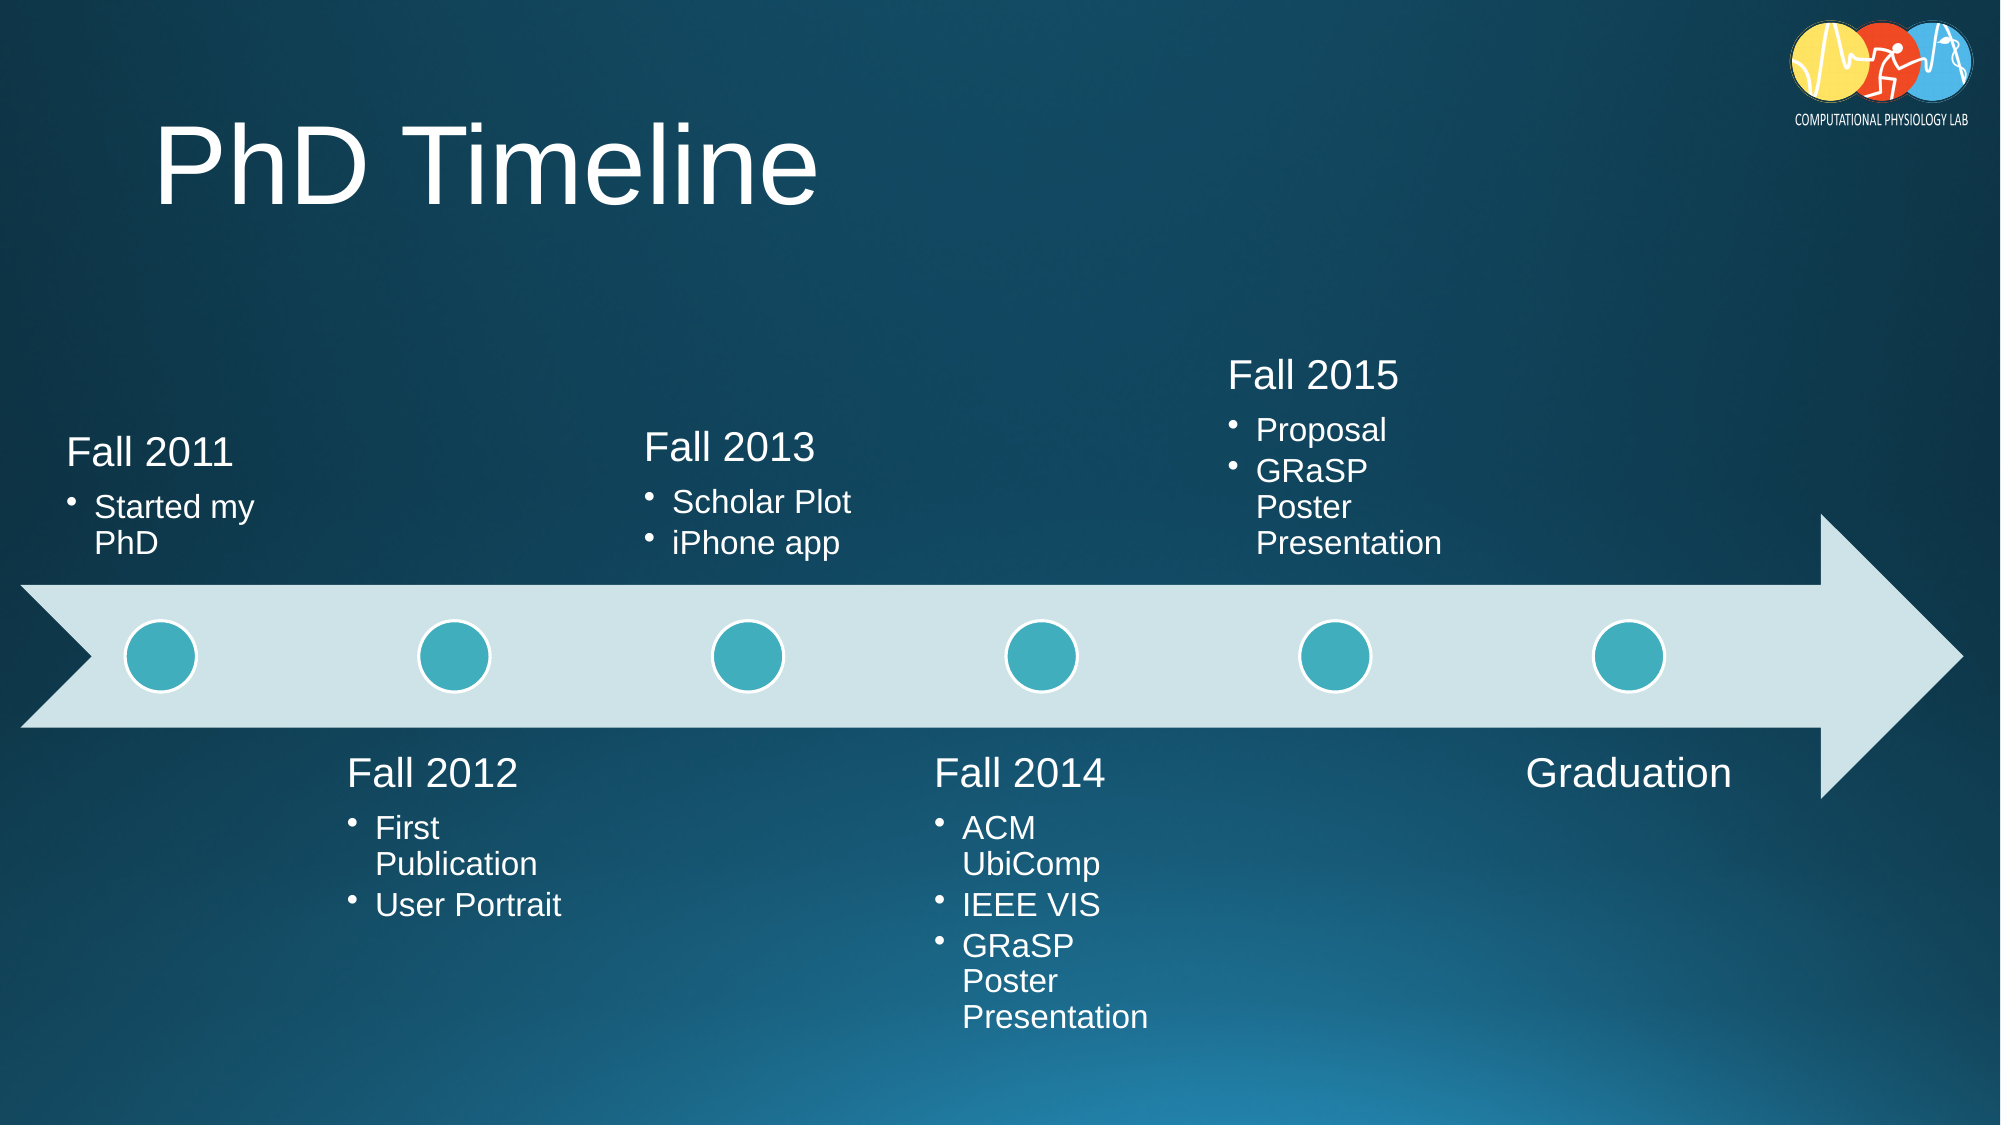

# PhD Timeline
Fall 2011
Started my PhD
Fall 2012
First Publication
User Portrait
Fall 2013
Scholar Plot
iPhone app
Fall 2014
ACM UbiComp
IEEE VIS
GRaSP Poster Presentation
Fall 2015
Proposal
GRaSP Poster Presentation
Graduation